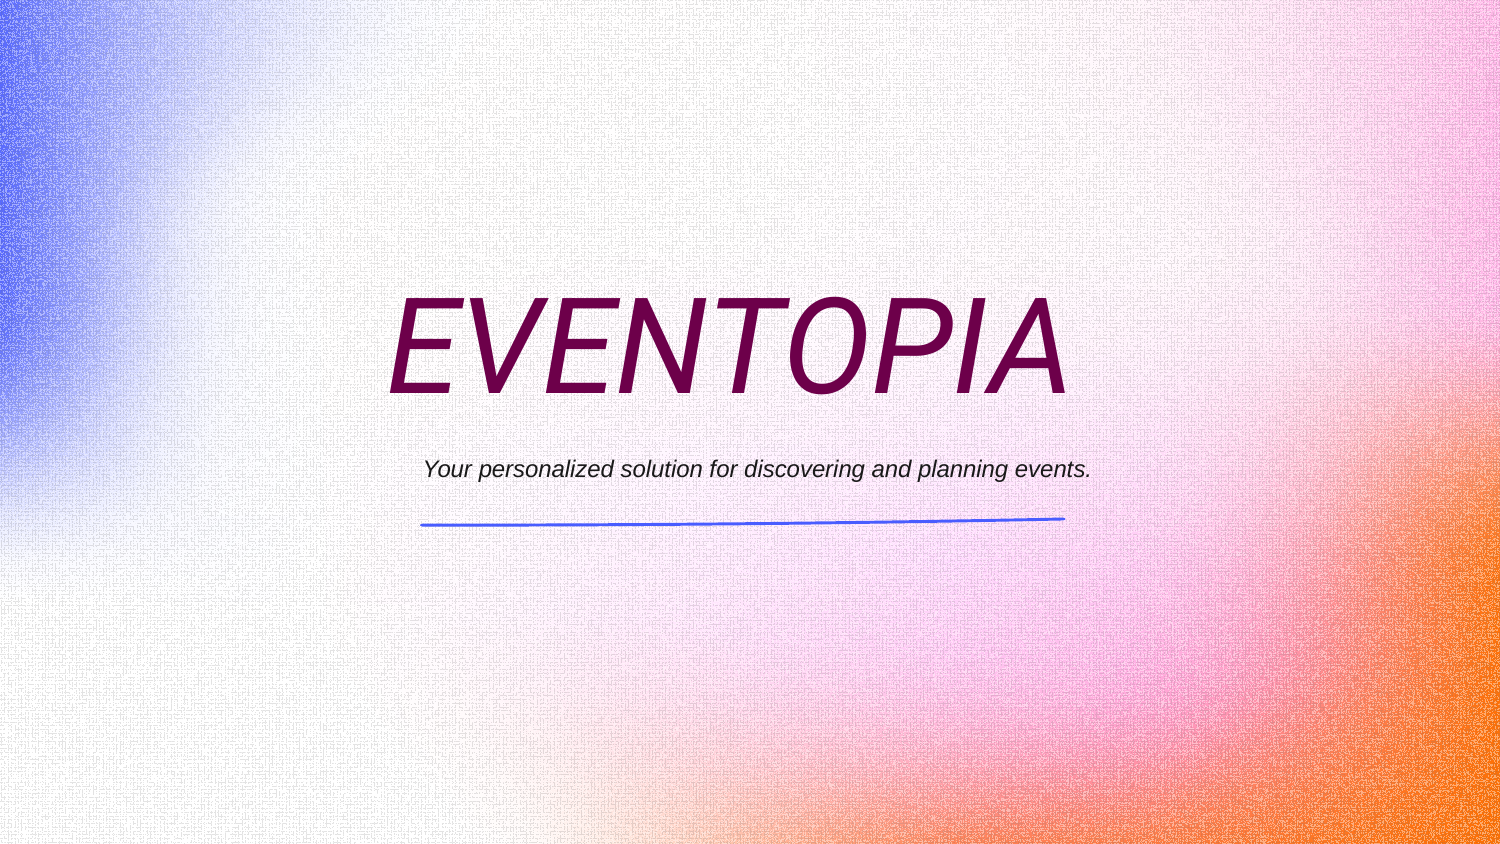

# EVENTOPIA
Your personalized solution for discovering and planning events.